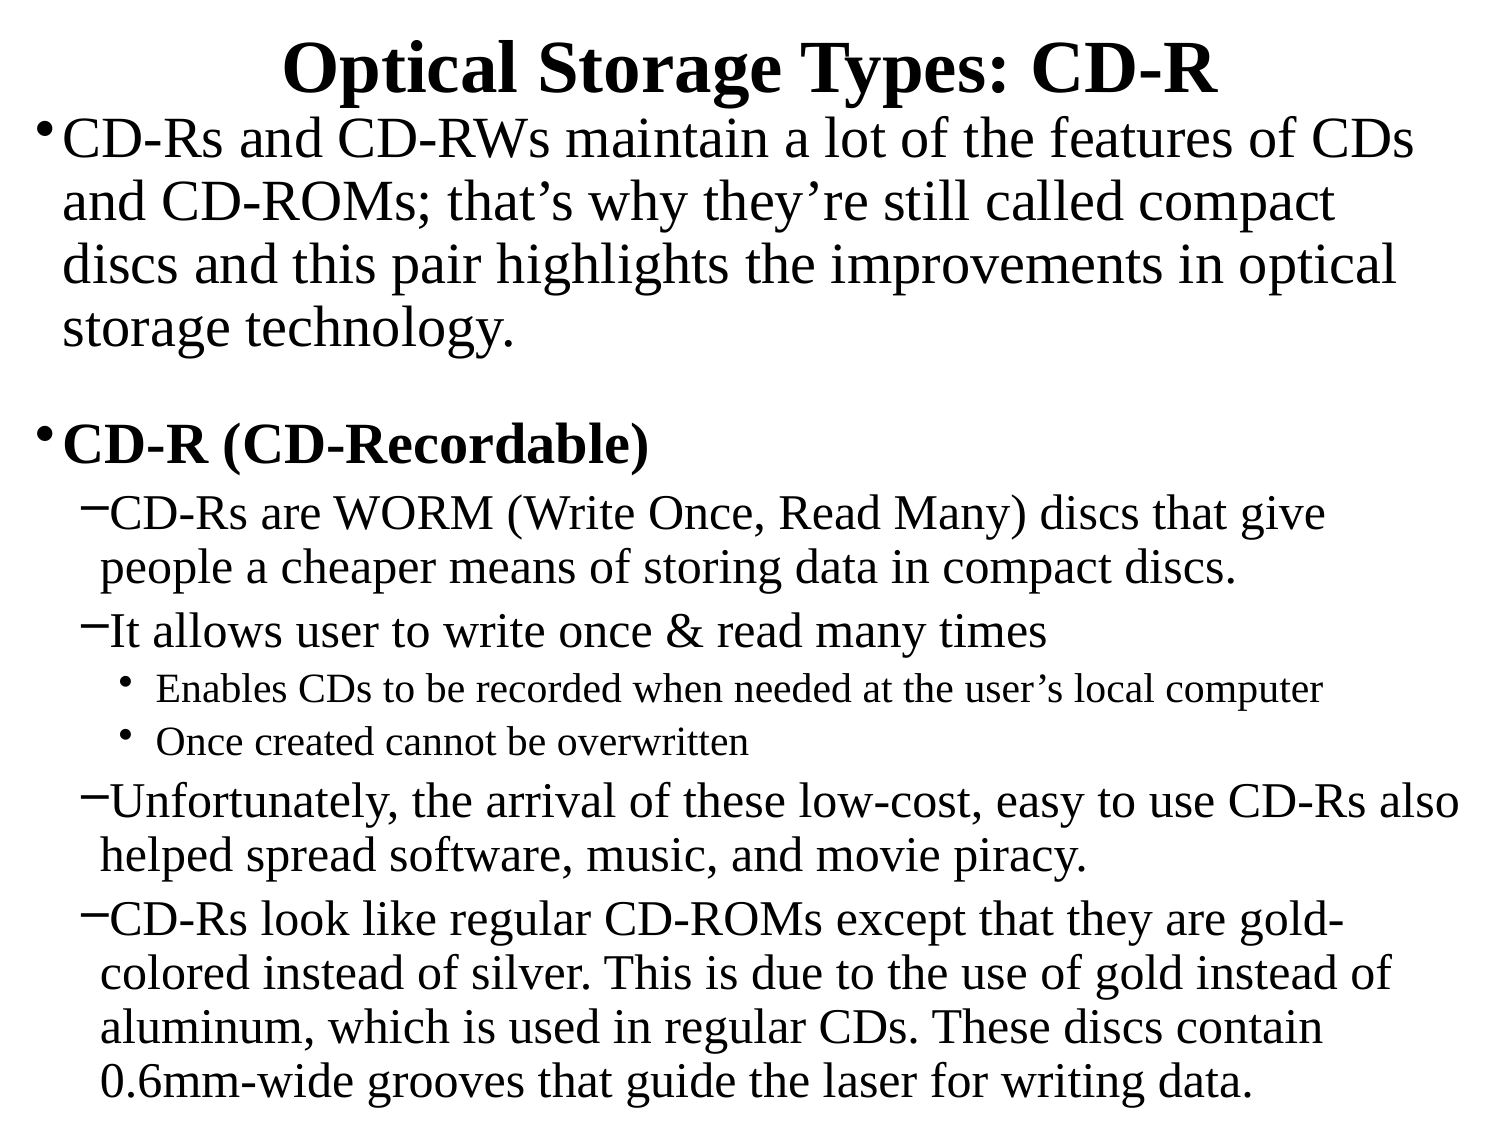

# Optical Storage Types: CD-R
CD-Rs and CD-RWs maintain a lot of the features of CDs and CD-ROMs; that’s why they’re still called compact discs and this pair highlights the improvements in optical storage technology.

CD-R (CD-Recordable)
CD-Rs are WORM (Write Once, Read Many) discs that give people a cheaper means of storing data in compact discs.
It allows user to write once & read many times
Enables CDs to be recorded when needed at the user’s local computer
Once created cannot be overwritten
Unfortunately, the arrival of these low-cost, easy to use CD-Rs also helped spread software, music, and movie piracy.
CD-Rs look like regular CD-ROMs except that they are gold-colored instead of silver. This is due to the use of gold instead of aluminum, which is used in regular CDs. These discs contain 0.6mm-wide grooves that guide the laser for writing data.
103